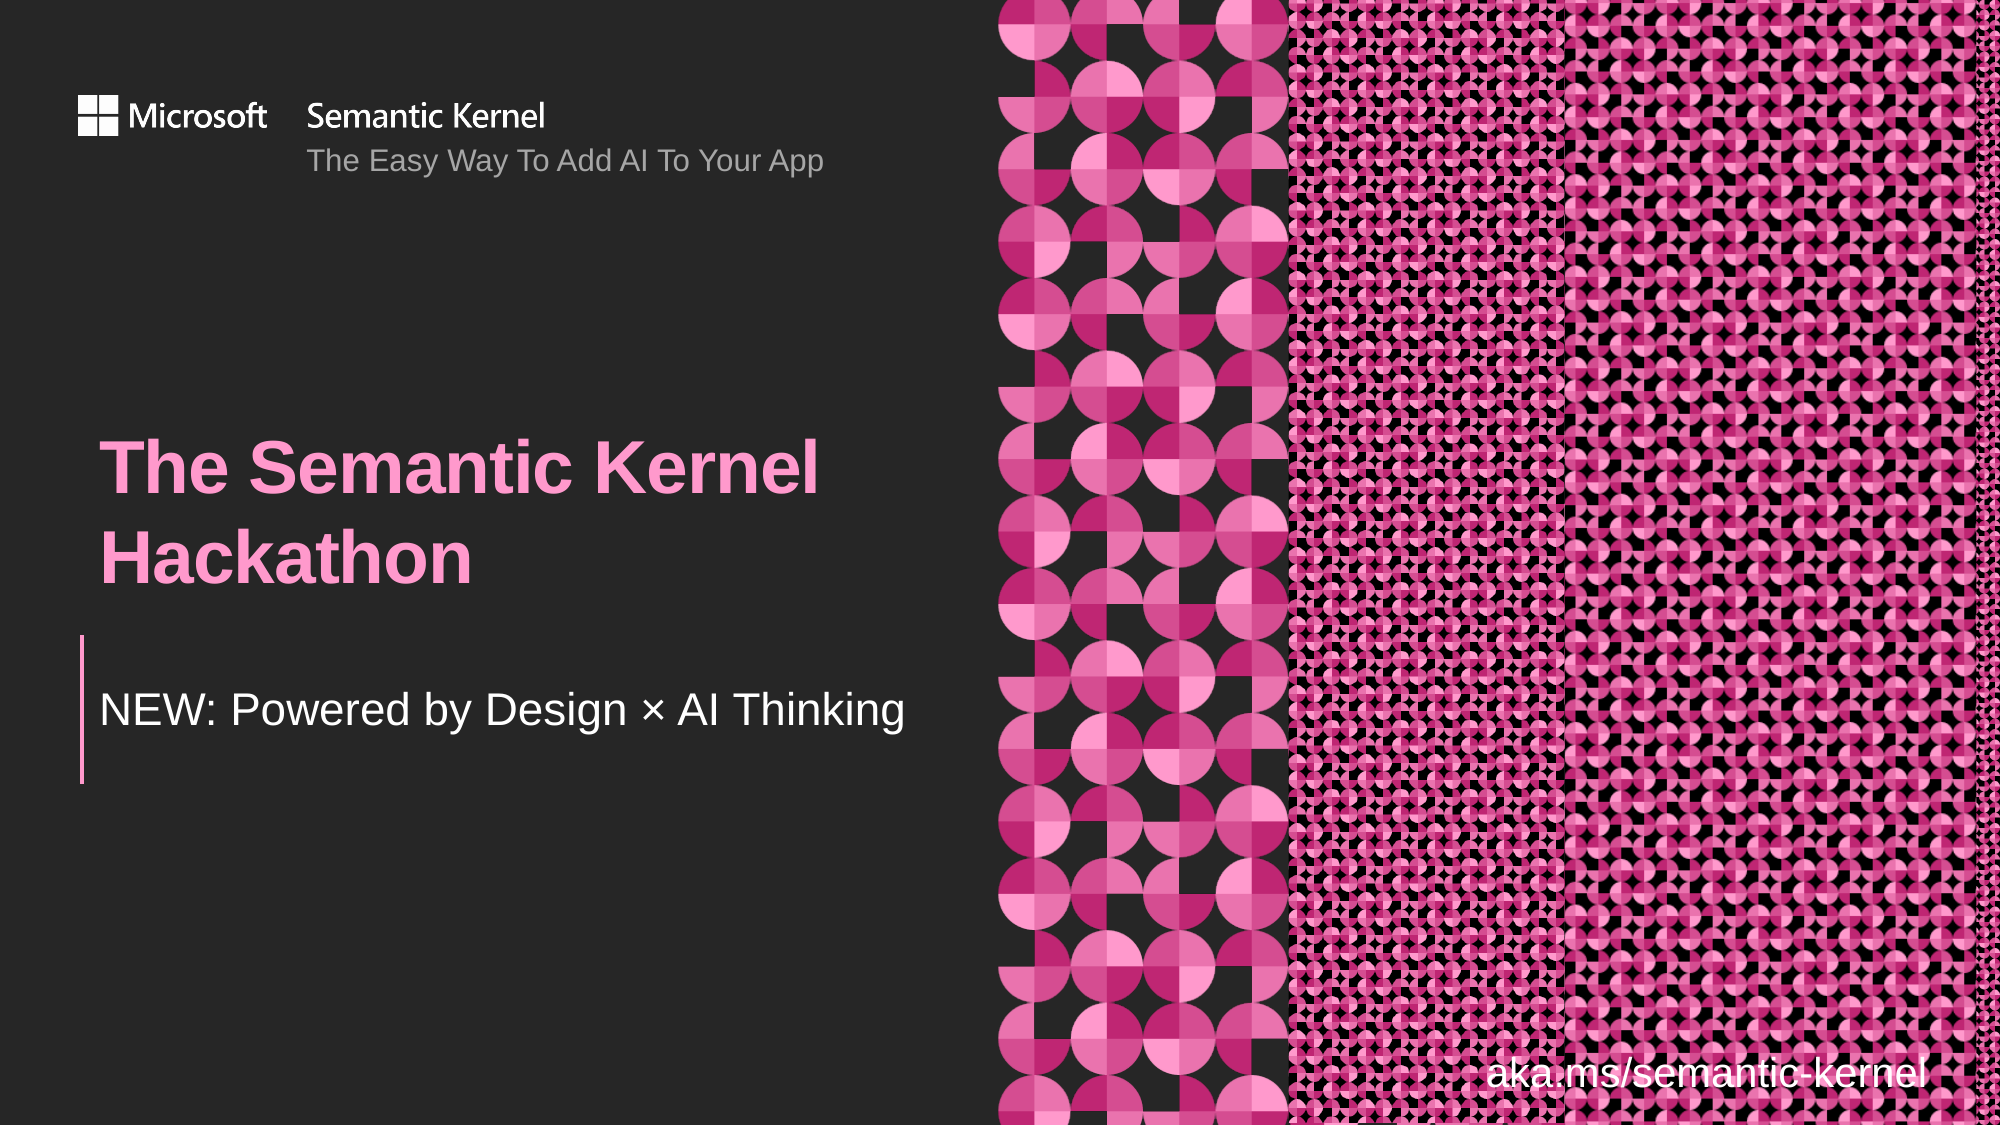

# The Semantic Kernel Hackathon
NEW: Powered by Design × AI Thinking